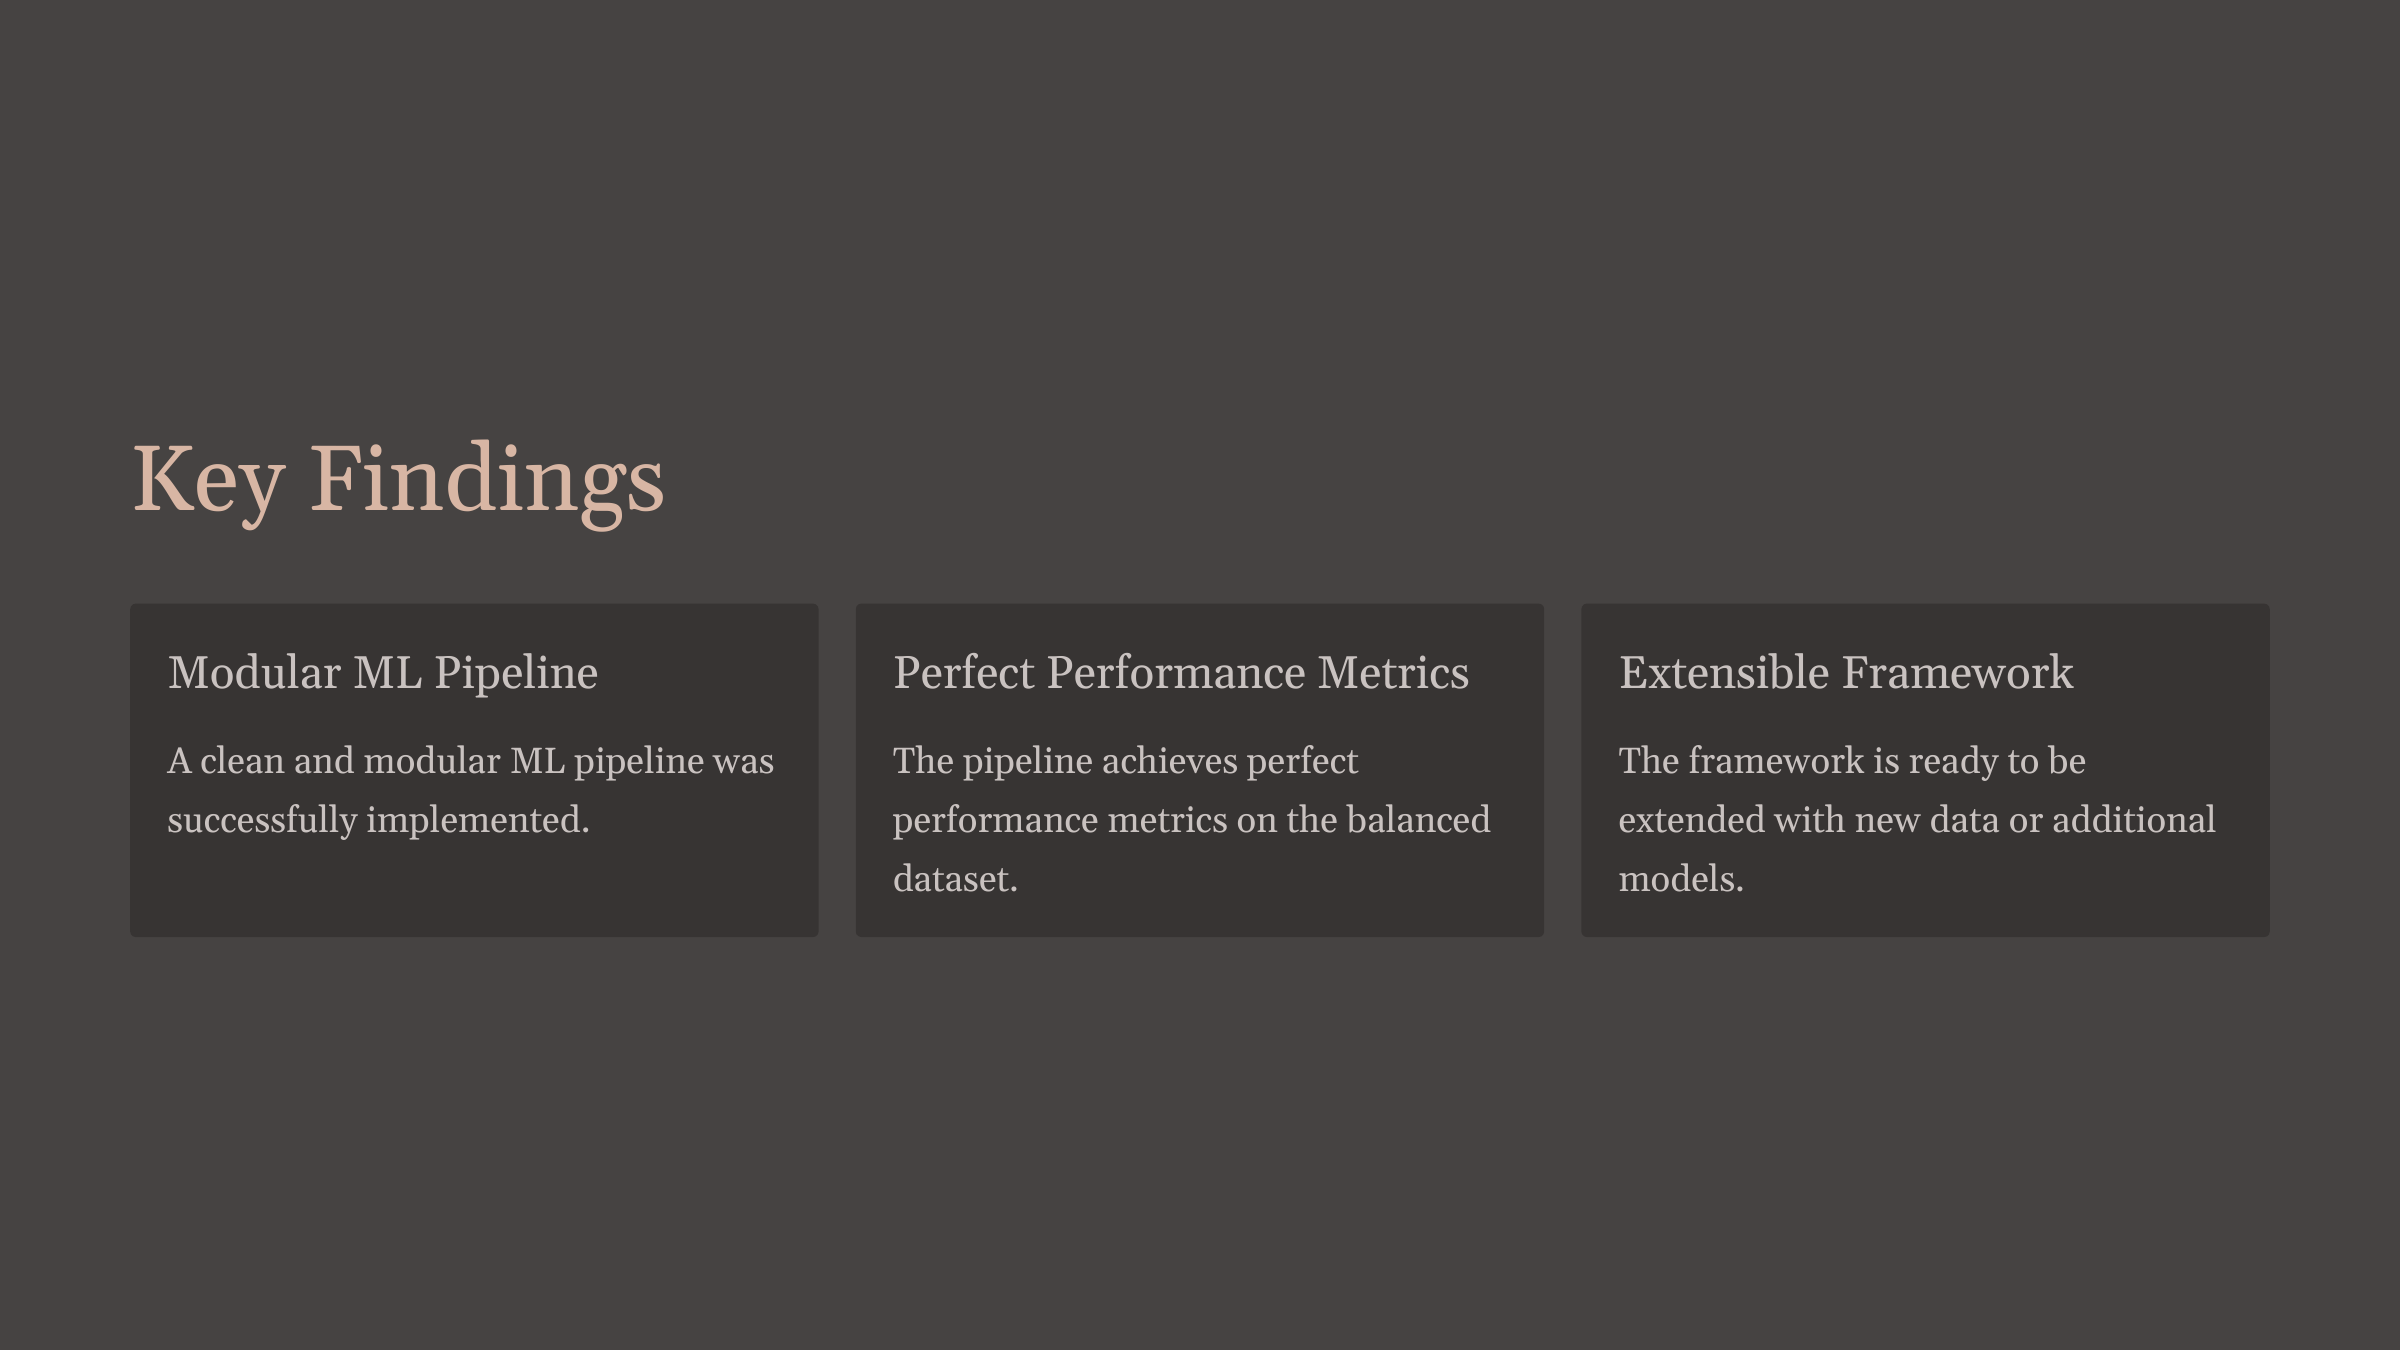

Key Findings

Modular ML Pipeline
Perfect Performance Metrics
Extensible Framework
A clean and modular ML pipeline was successfully implemented.
The pipeline achieves perfect performance metrics on the balanced dataset.
The framework is ready to be extended with new data or additional models.